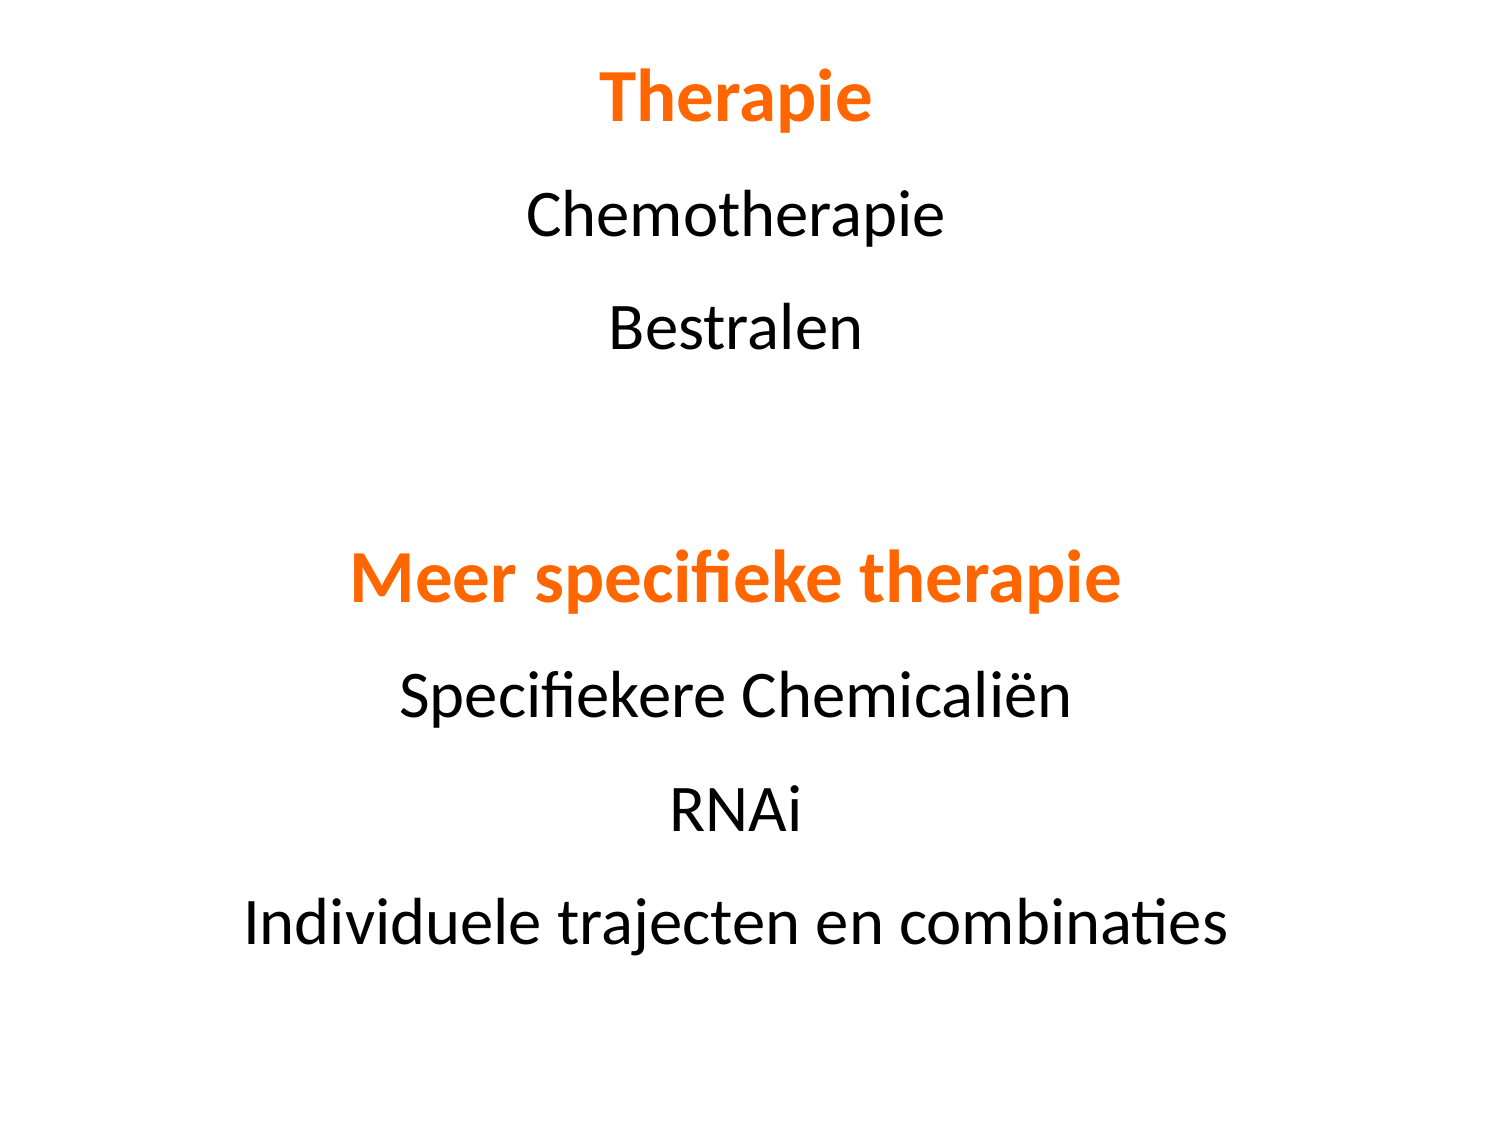

Therapie
Chemotherapie
Bestralen

Meer specifieke therapie
Specifiekere Chemicaliën
RNAi
Individuele trajecten en combinaties